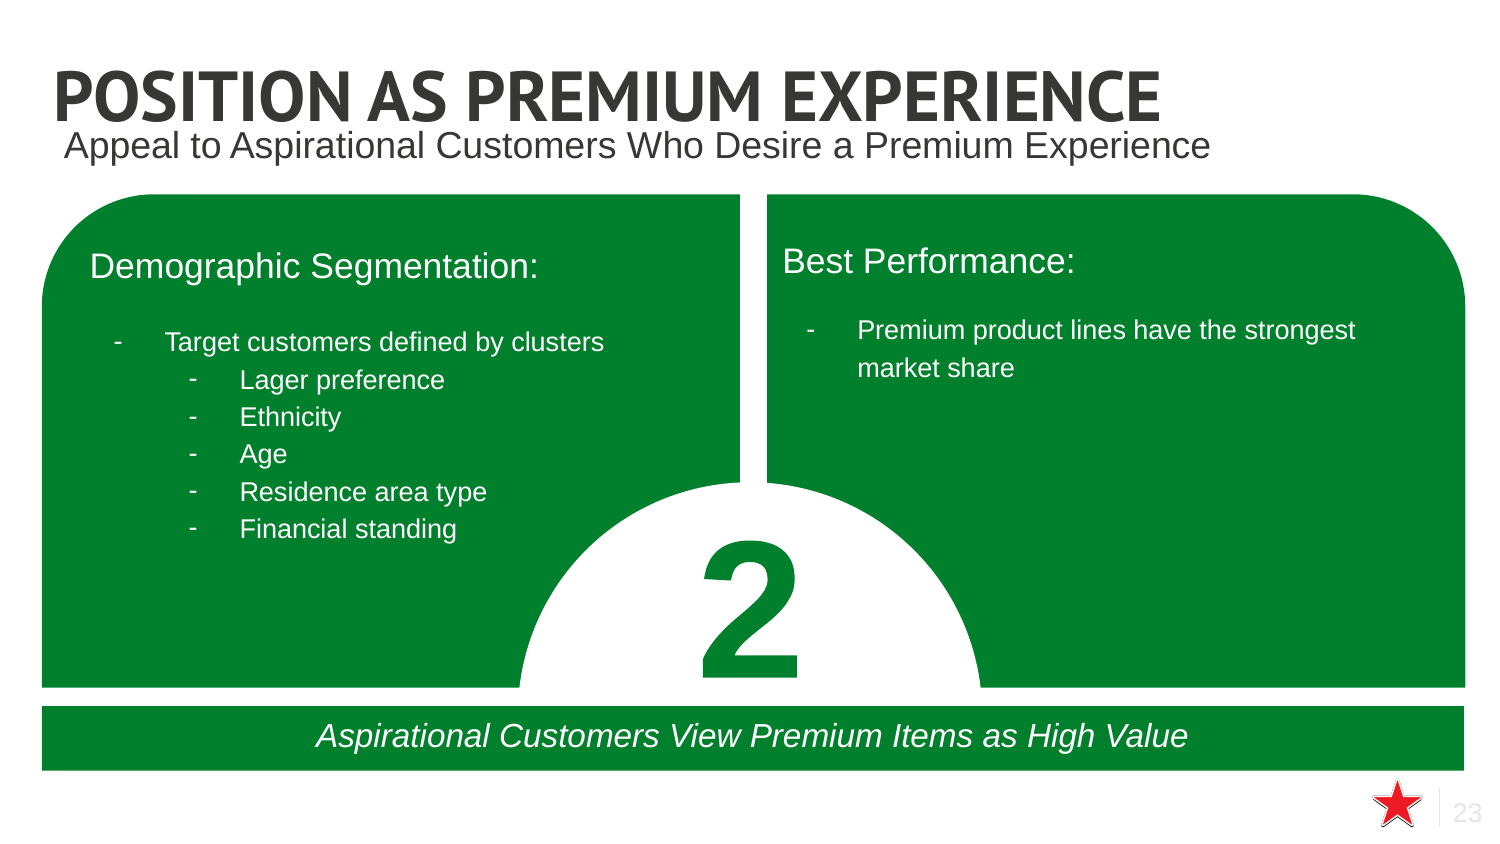

POSITION AS PREMIUM EXPERIENCE
# Appeal to Aspirational Customers Who Desire a Premium Experience

Demographic Segmentation:

Target customers defined by clusters
Lager preference
Ethnicity
Age
Residence area type
Financial standing

Best Performance:

Premium product lines have the strongest market share

2
Aspirational Customers View Premium Items as High Value